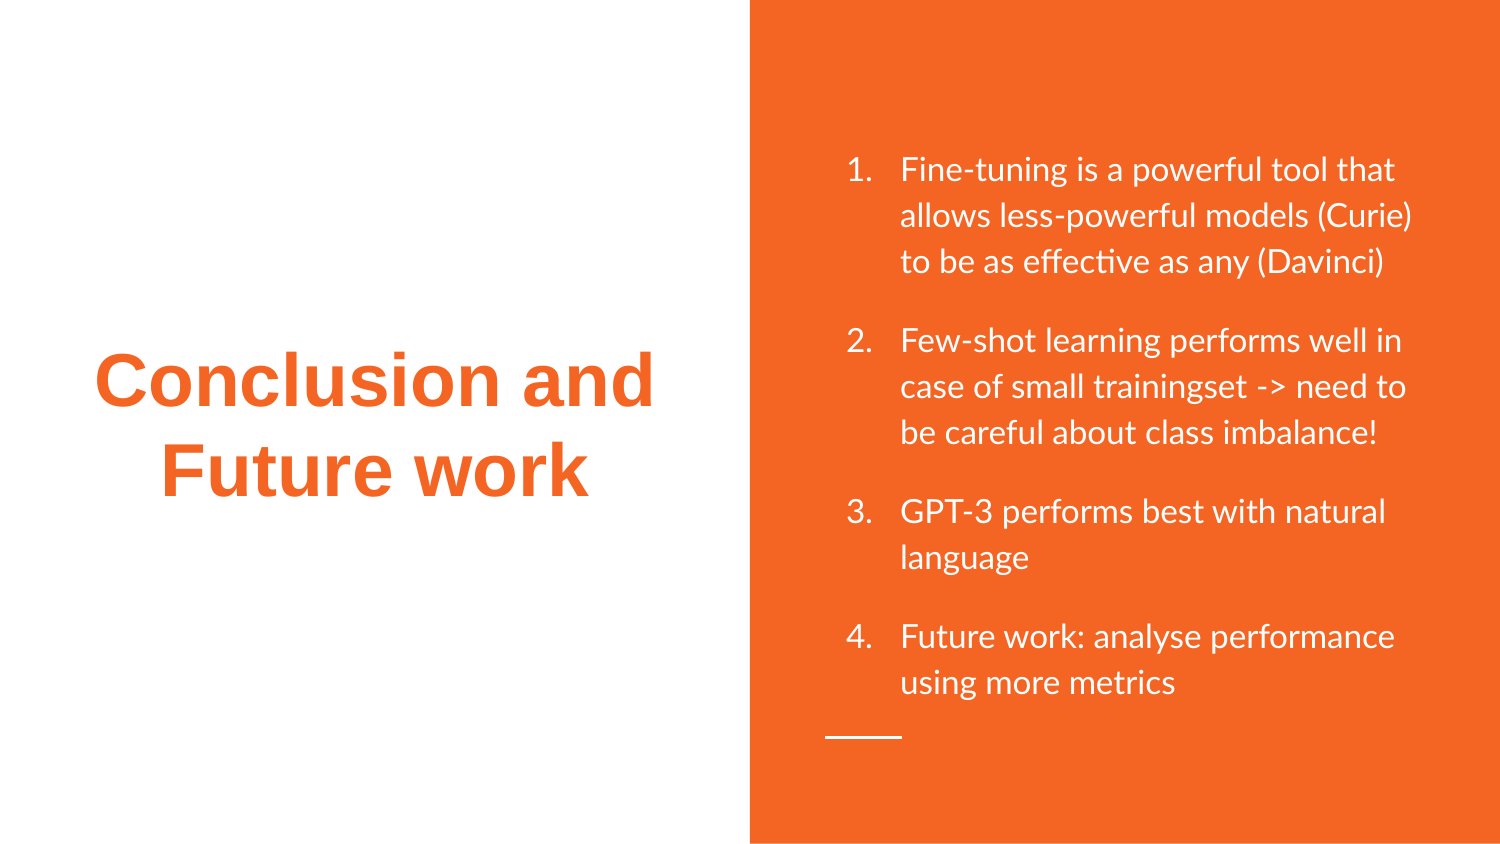

Fine-tuning is a powerful tool that allows less-powerful models (Curie) to be as effective as any (Davinci)
Few-shot learning performs well in case of small trainingset -> need to be careful about class imbalance!
GPT-3 performs best with natural language
Future work: analyse performance using more metrics
# Conclusion and Future work